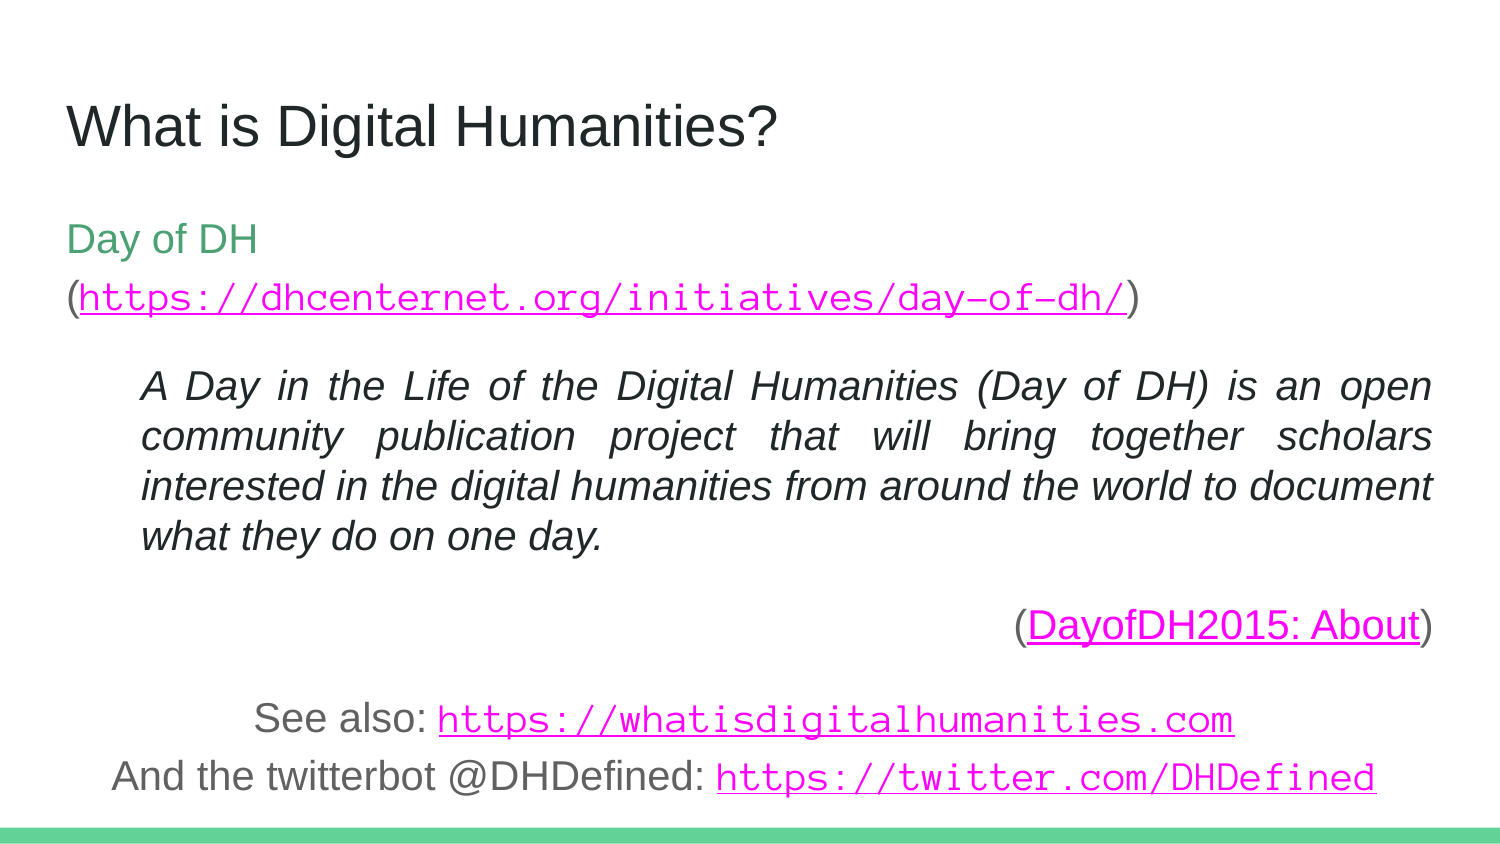

# What is Digital Humanities?
Day of DH
(https://dhcenternet.org/initiatives/day-of-dh/)
A Day in the Life of the Digital Humanities (Day of DH) is an open community publication project that will bring together scholars interested in the digital humanities from around the world to document what they do on one day.
(DayofDH2015: About)
See also: https://whatisdigitalhumanities.com
And the twitterbot @DHDefined: https://twitter.com/DHDefined